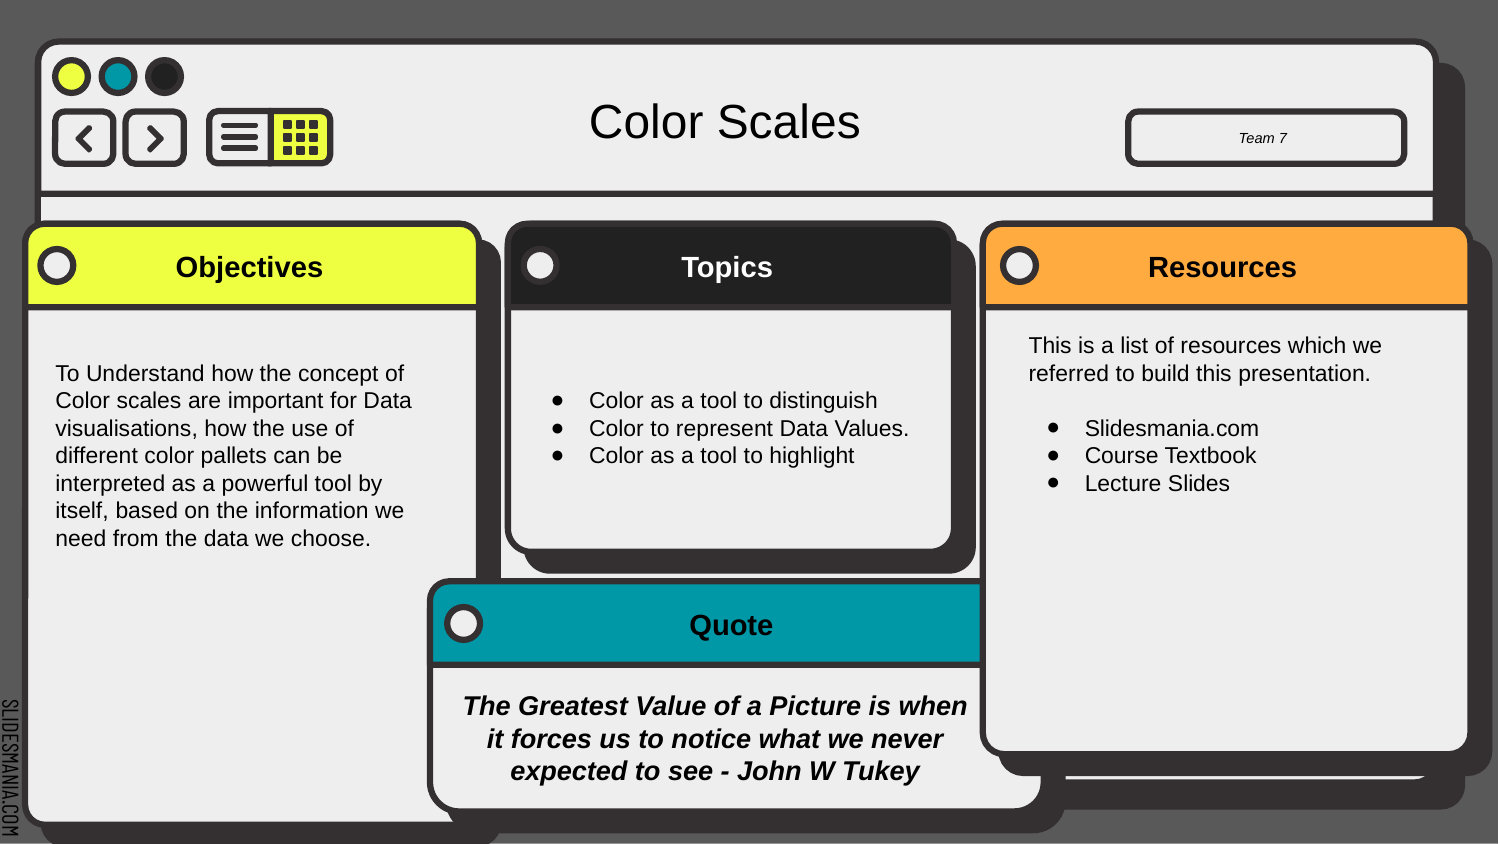

# Color Scales
Team 7
Objectives
Topics
Resources

To Understand how the concept of Color scales are important for Data visualisations, how the use of different color pallets can be interpreted as a powerful tool by itself, based on the information we need from the data we choose.
Color as a tool to distinguish
Color to represent Data Values.
Color as a tool to highlight
This is a list of resources which we referred to build this presentation.

Slidesmania.com
Course Textbook
Lecture Slides

Quote
The Greatest Value of a Picture is when it forces us to notice what we never expected to see - John W Tukey